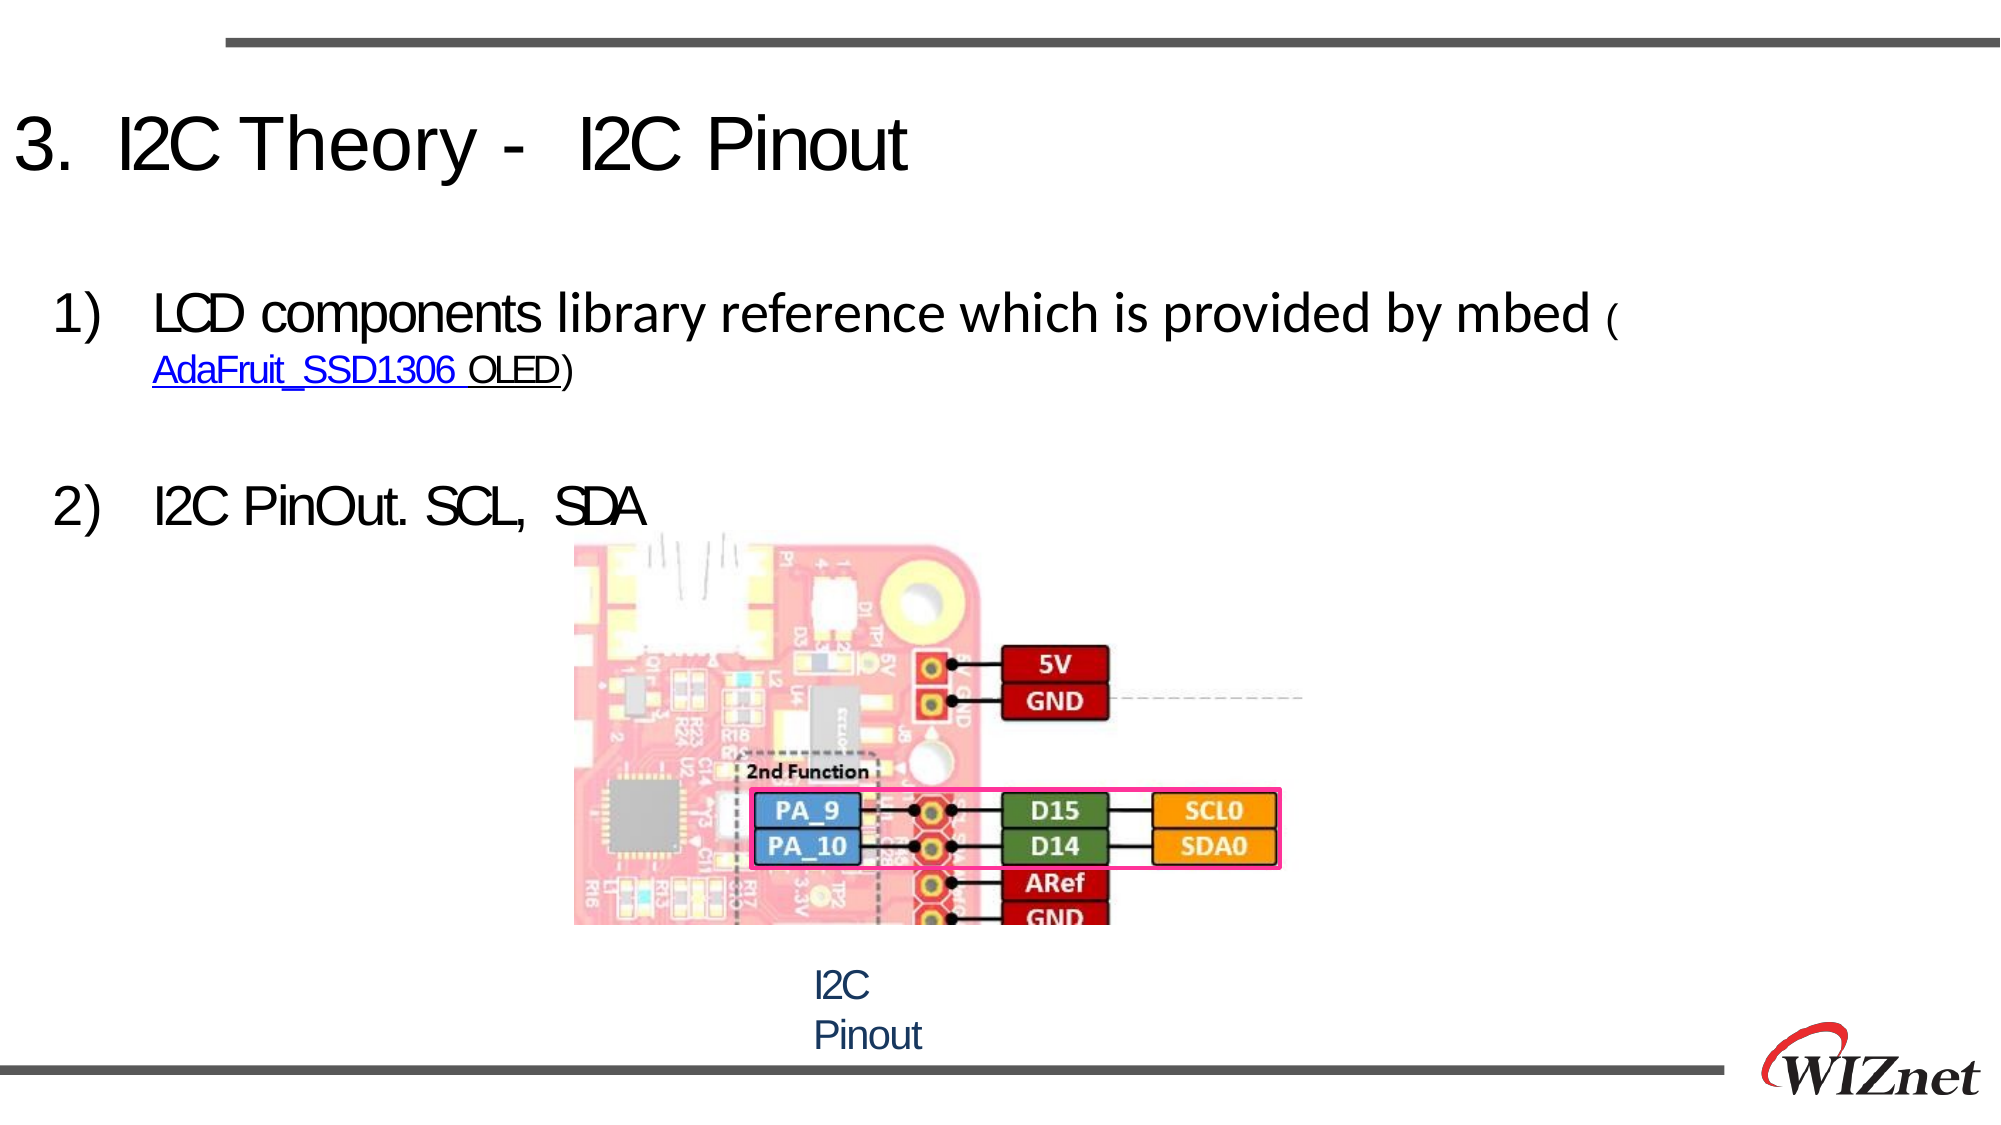

# 3.	I2C Theory  - I2C Pinout
LCD  components library reference which is provided by mbed (AdaFruit_SSD1306 OLED)

I2C PinOut. SCL,  SDA

I2C Pinout